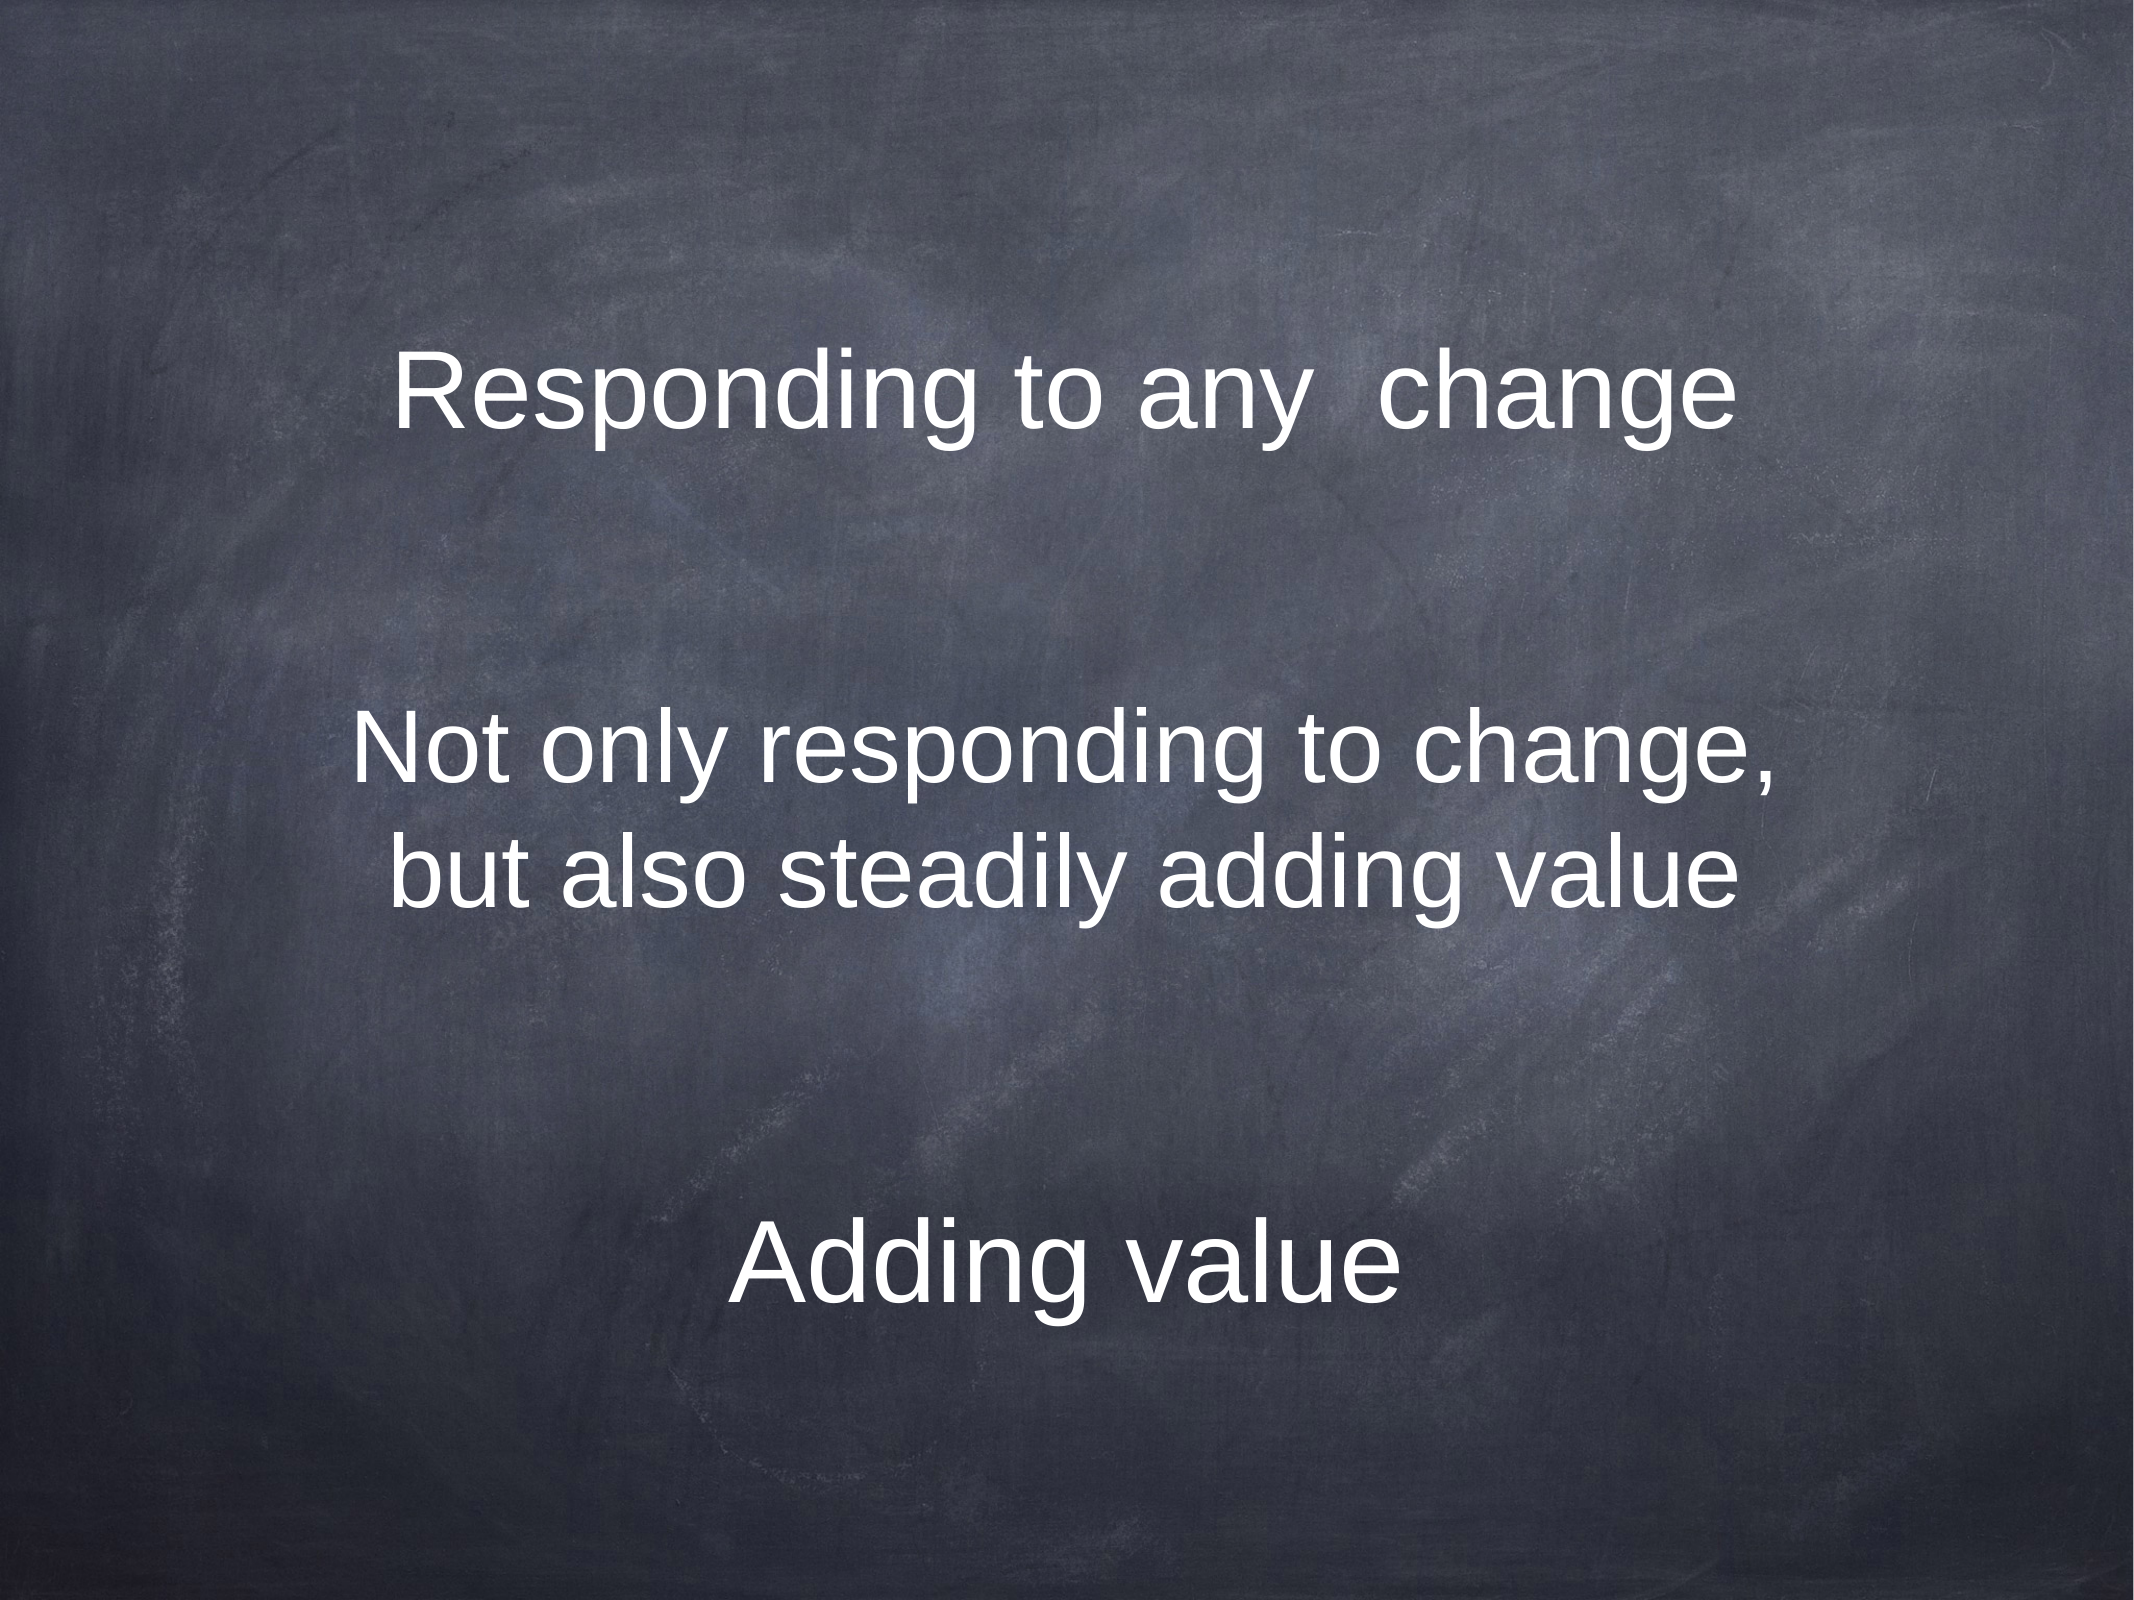

Responding to any  change
# Not only responding to change,
but also steadily adding value
Adding value